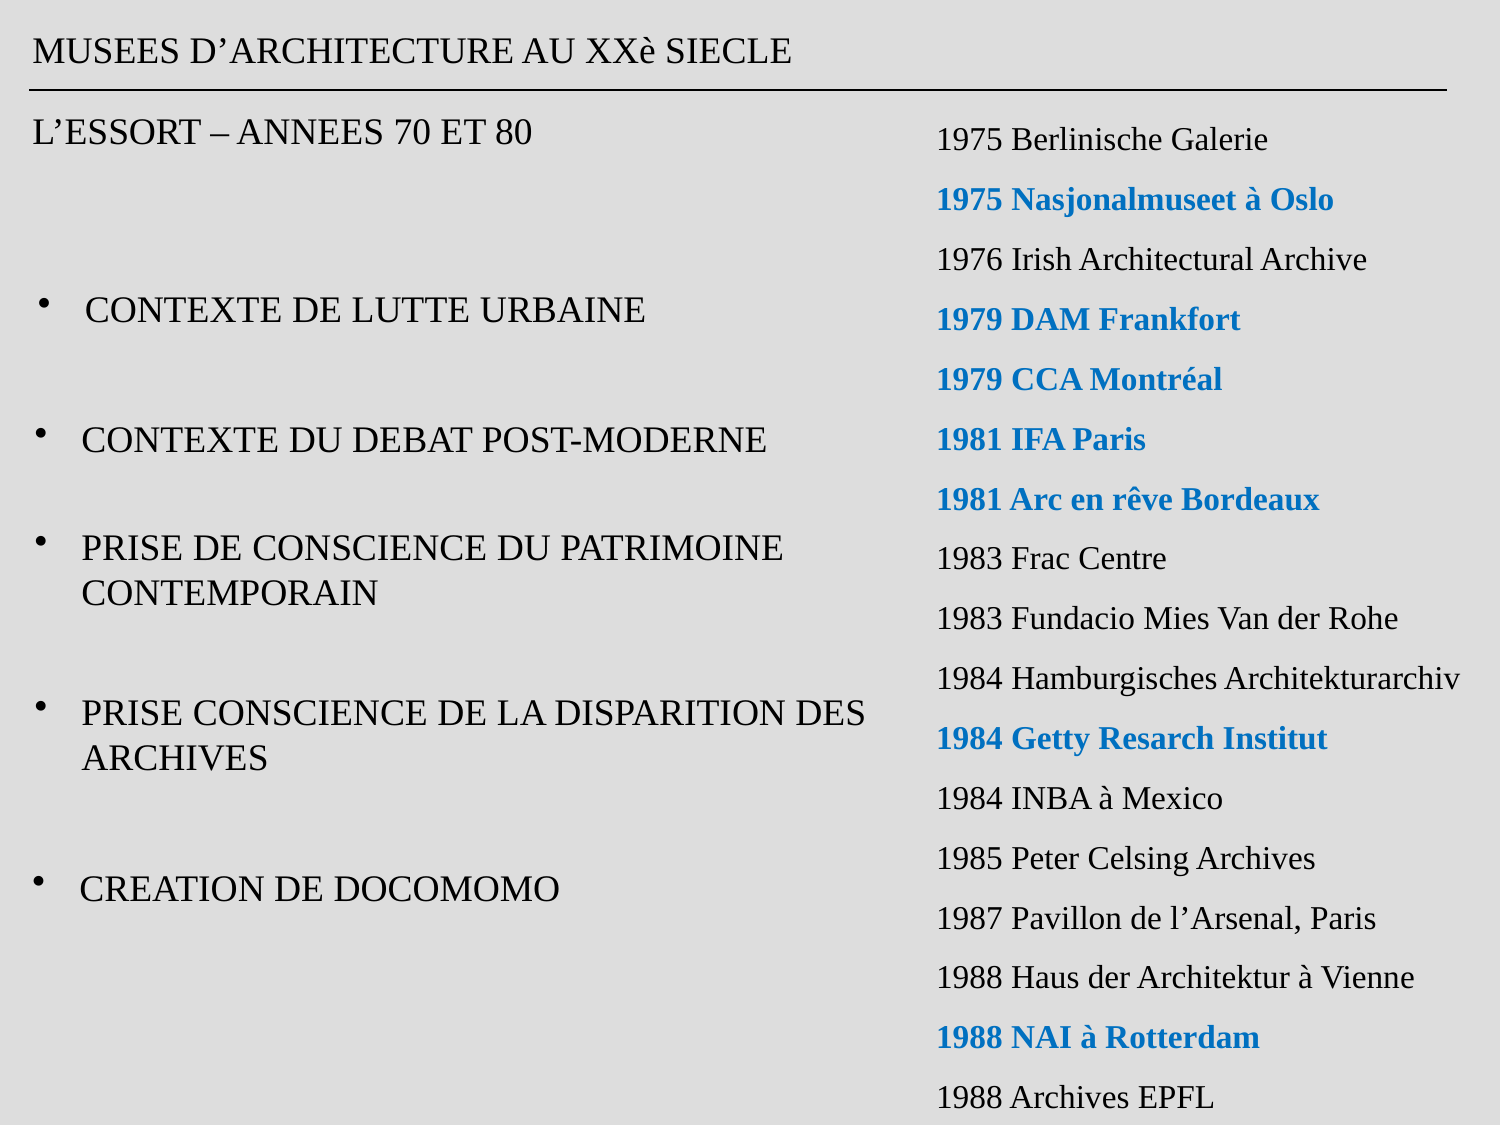

MUSEES D’ARCHITECTURE AU XXè SIECLE
1975 Berlinische Galerie
1975 Nasjonalmuseet à Oslo
1976 Irish Architectural Archive
1979 DAM Frankfort
1979 CCA Montréal
1981 IFA Paris
1981 Arc en rêve Bordeaux
1983 Frac Centre
1983 Fundacio Mies Van der Rohe
1984 Hamburgisches Architekturarchiv
1984 Getty Resarch Institut
1984 INBA à Mexico
1985 Peter Celsing Archives
1987 Pavillon de l’Arsenal, Paris
1988 Haus der Architektur à Vienne
1988 NAI à Rotterdam
1988 Archives EPFL
L’ESSORT – ANNEES 70 ET 80
CONTEXTE DE LUTTE URBAINE
CONTEXTE DU DEBAT POST-MODERNE
PRISE DE CONSCIENCE DU PATRIMOINE CONTEMPORAIN
PRISE CONSCIENCE DE LA DISPARITION DES ARCHIVES
CREATION DE DOCOMOMO